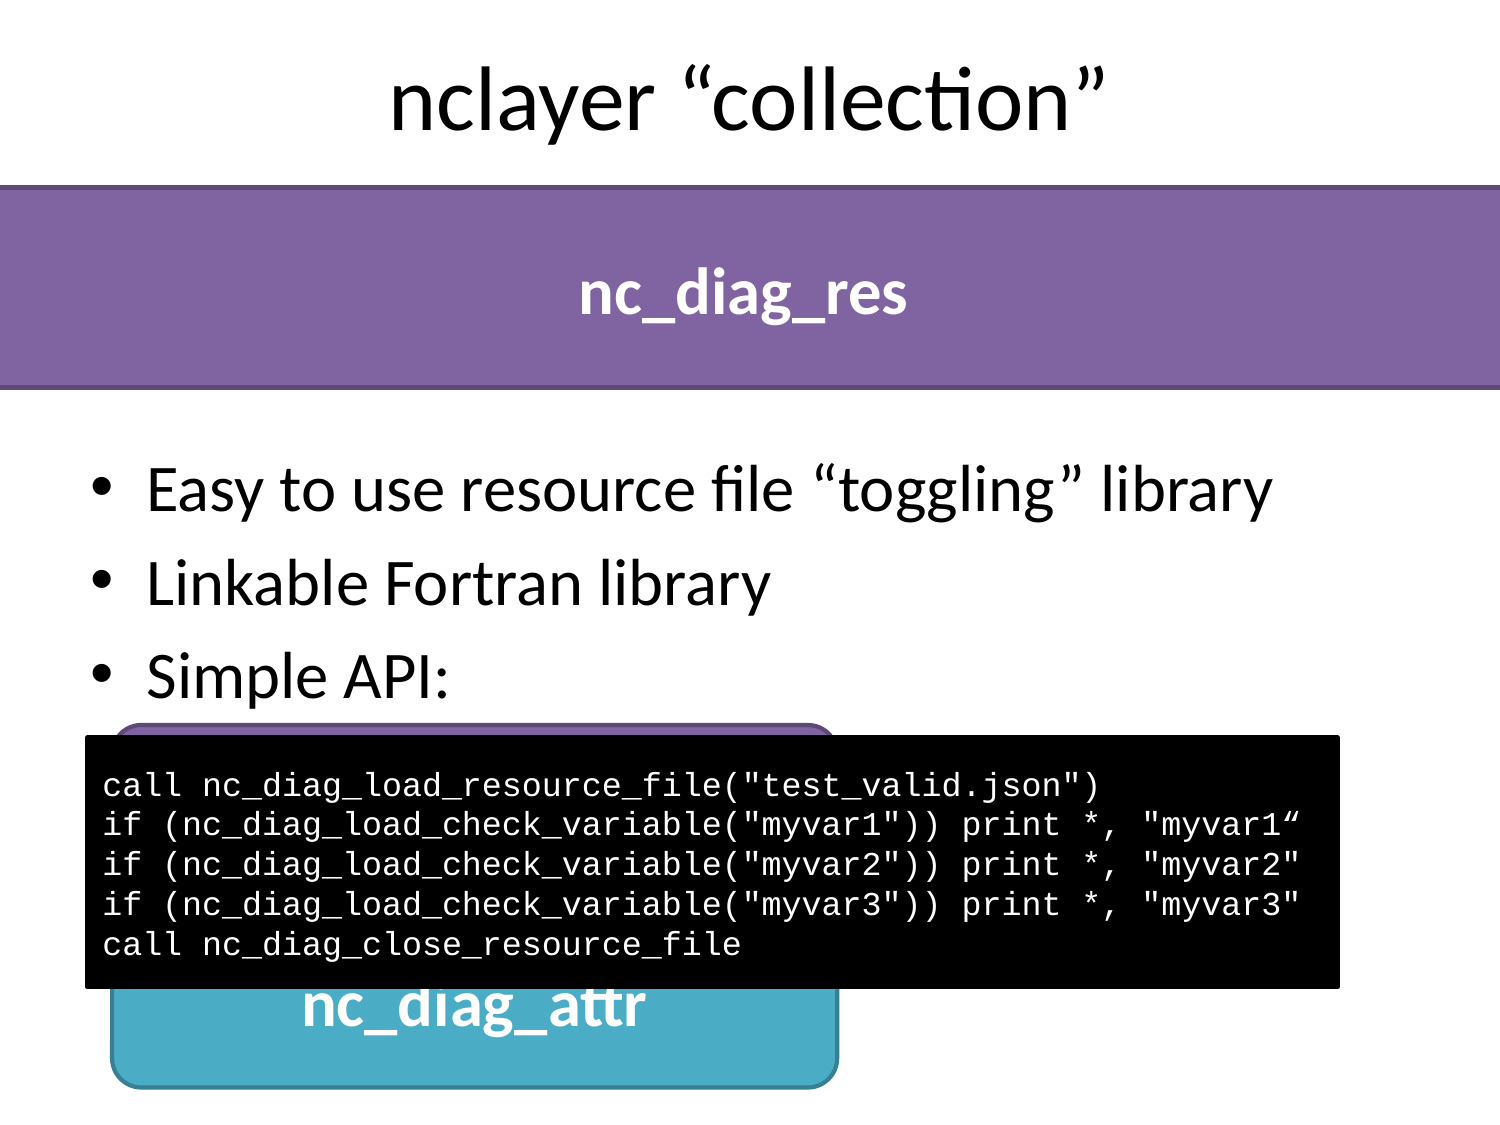

# nclayer “collection”
nc_diag_res
Easy to use resource file “toggling” library
Linkable Fortran library
Simple API:
nc_diag_res
call nc_diag_load_resource_file("test_valid.json")
if (nc_diag_load_check_variable("myvar1")) print *, "myvar1“
if (nc_diag_load_check_variable("myvar2")) print *, "myvar2"
if (nc_diag_load_check_variable("myvar3")) print *, "myvar3"
call nc_diag_close_resource_file
nc_diag_attr